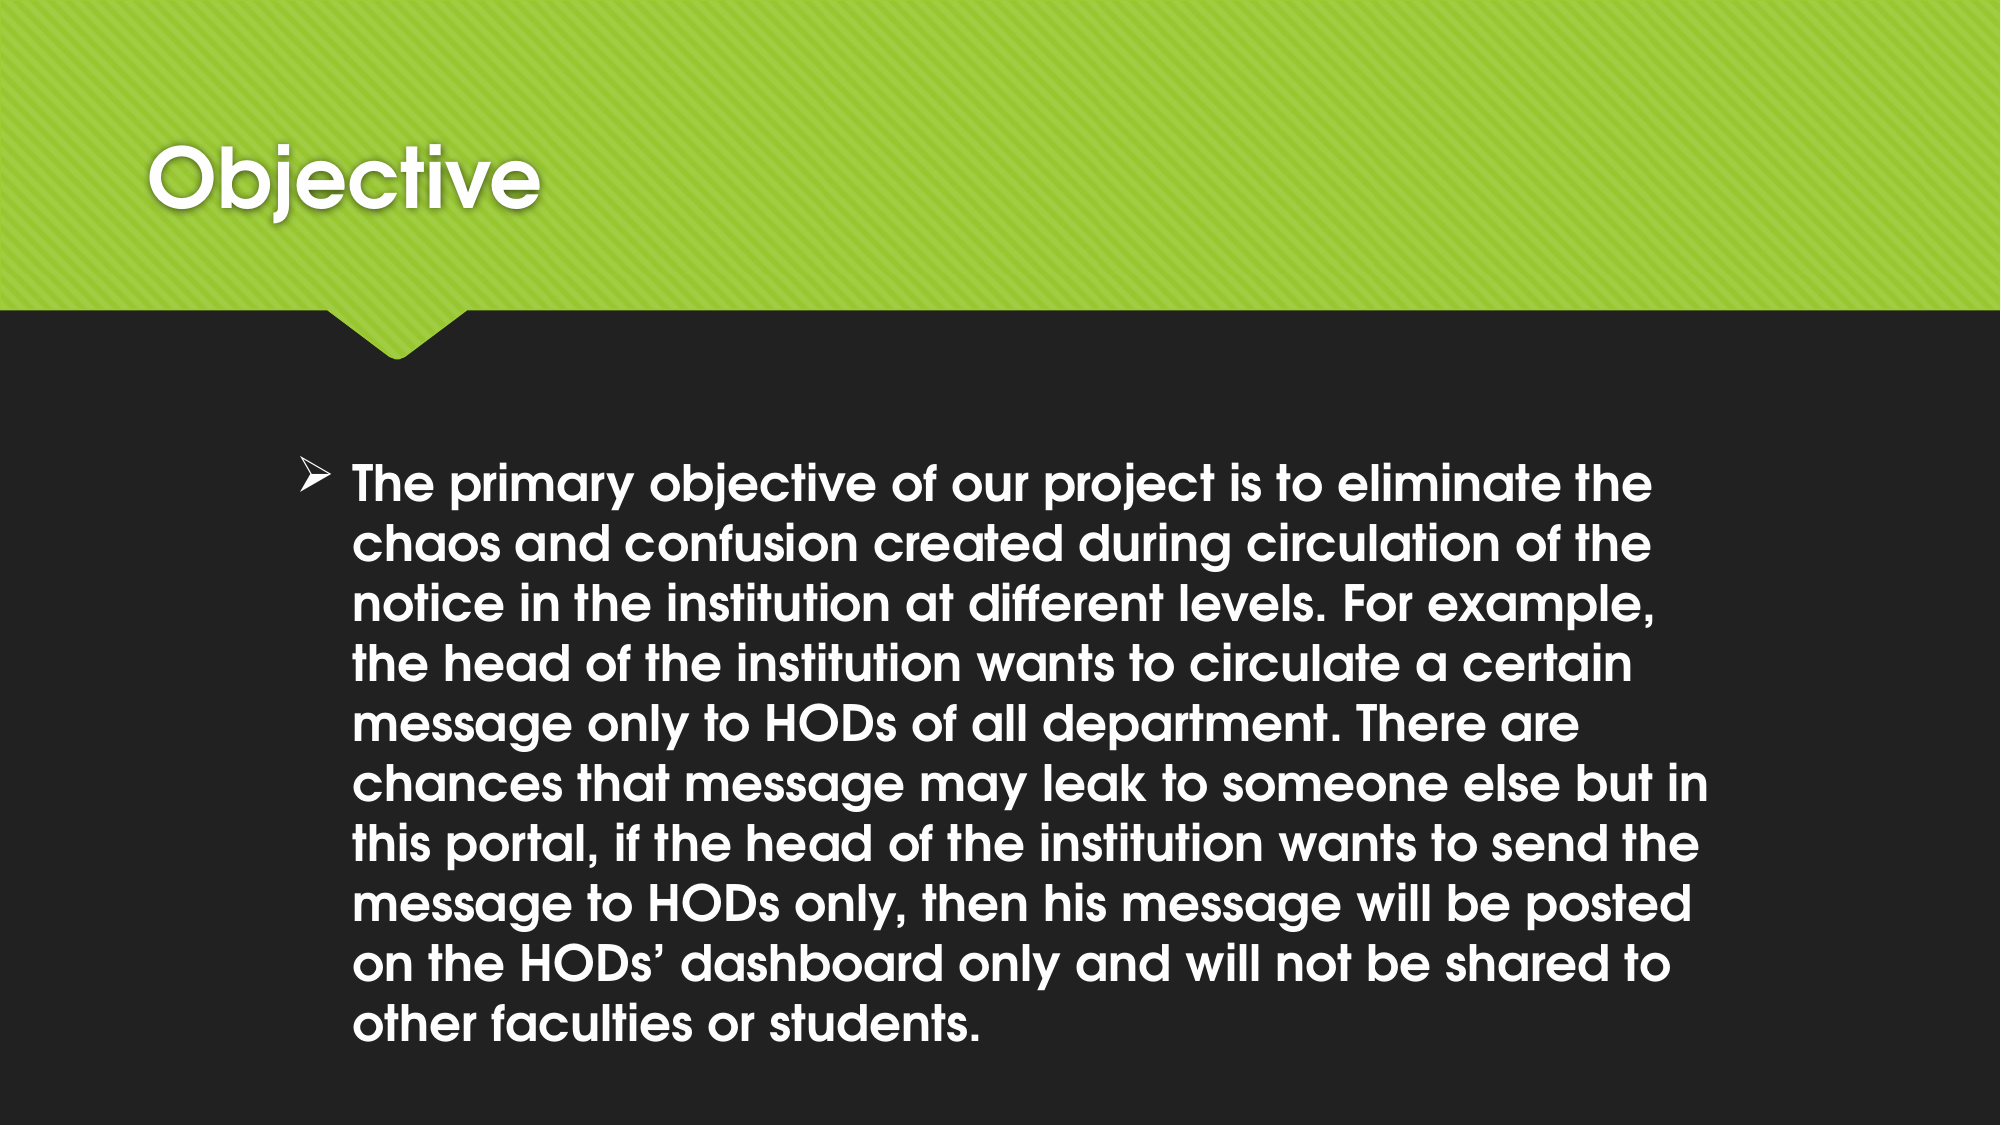

# Objective
The primary objective of our project is to eliminate the chaos and confusion created during circulation of the notice in the institution at different levels. For example, the head of the institution wants to circulate a certain message only to HODs of all department. There are chances that message may leak to someone else but in this portal, if the head of the institution wants to send the message to HODs only, then his message will be posted on the HODs’ dashboard only and will not be shared to other faculties or students.